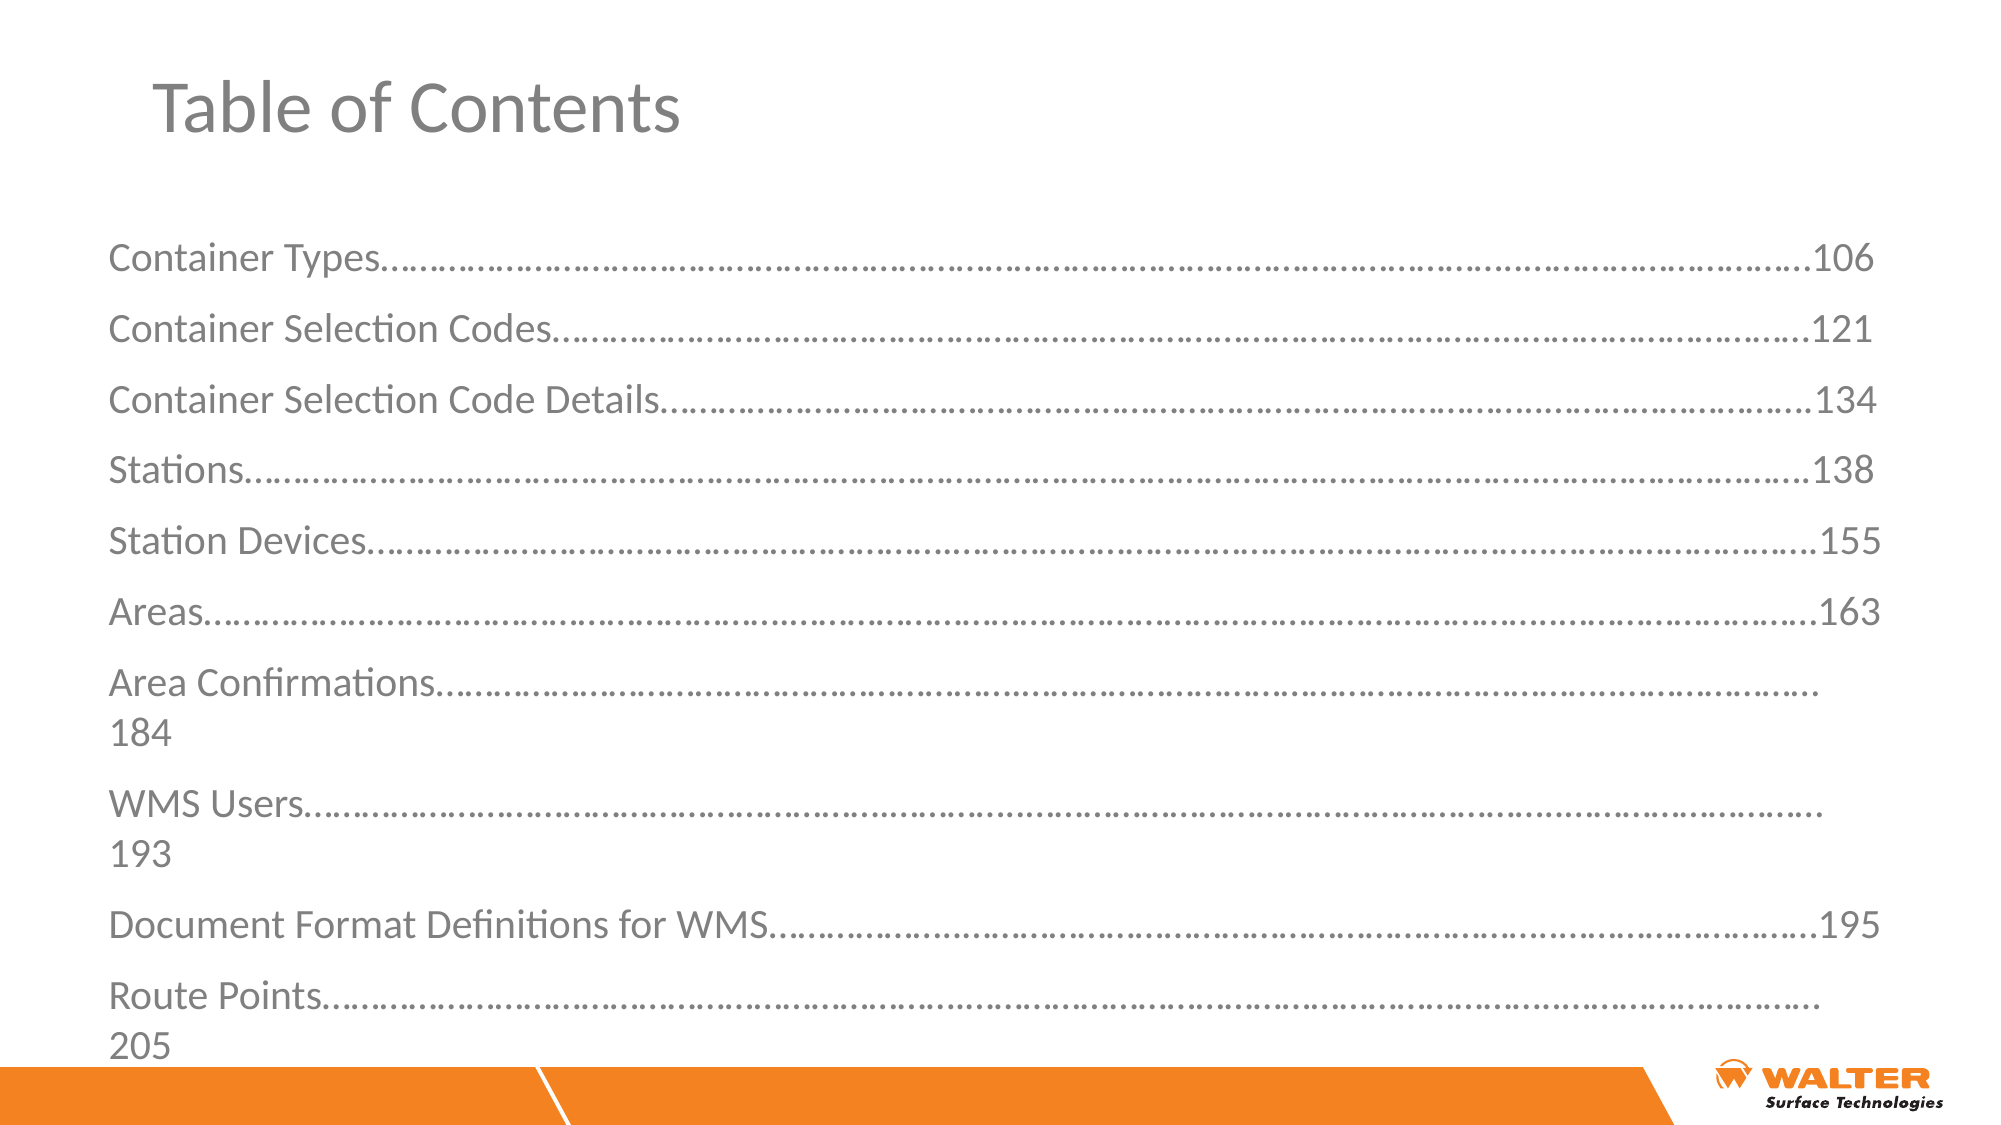

# Table of Contents
Container Types………………………………………………………………………………………………………..…………………………106
Container Selection Codes………………………………………………………………………………………..…………………………121
Container Selection Code Details………………………………………………………………………………..……………………….134
Stations…………………………………….………………………………………………………………………………..……………………….138
Station Devices…………………………………………………….……………………………………………………..……………………….155
Areas…………………………………………………….……………………………………………………………………..………………………163
Area Confirmations…………………………………………………….……………………………………………………..…………………184
WMS Users…………………………………………………….…………..………………………………………………..………………………193
Document Format Definitions for WMS………………..……………………………………………………..………………………195
Route Points………………………………………………………….……………………………………………………..………………………205